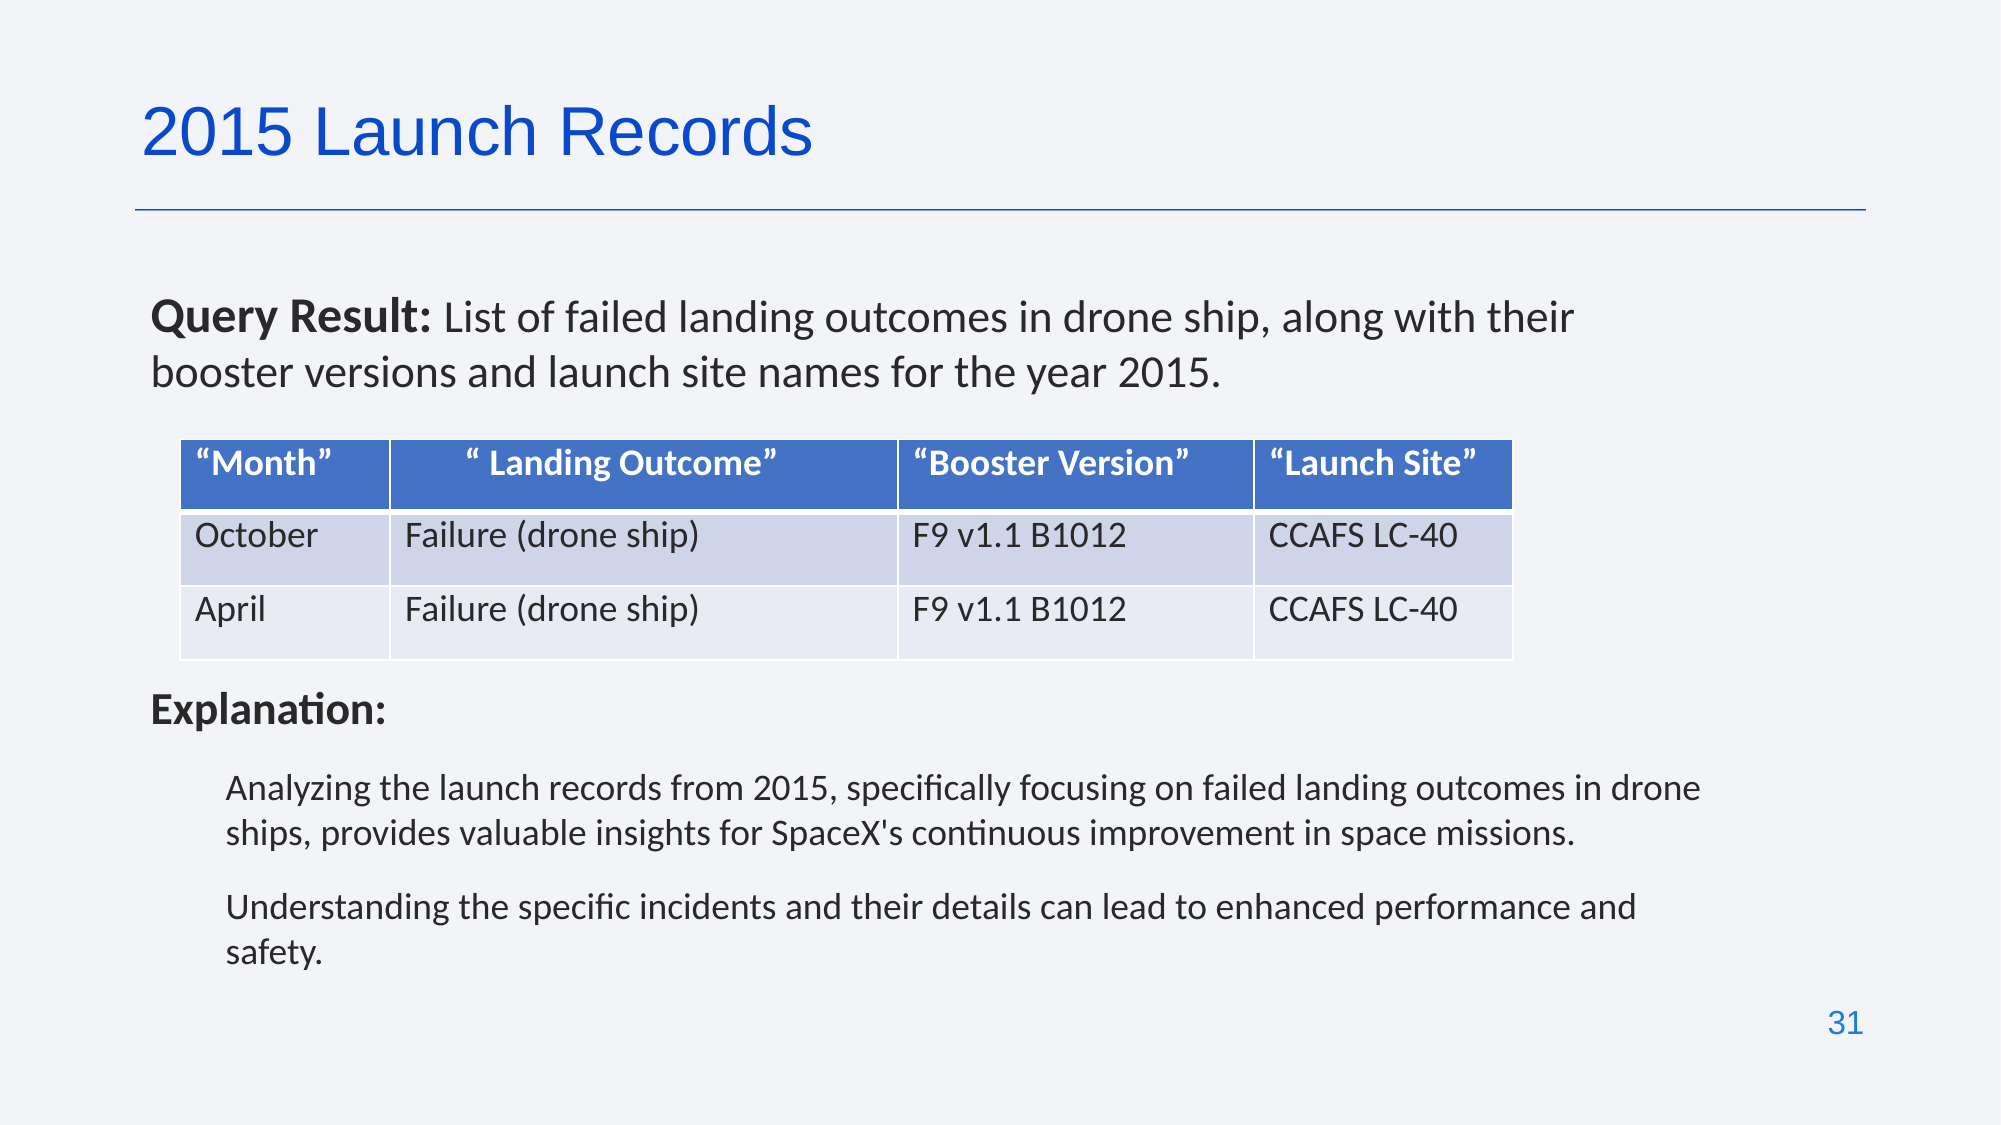

2015 Launch Records
Query Result: List of failed landing outcomes in drone ship, along with their booster versions and launch site names for the year 2015.

Explanation:
Analyzing the launch records from 2015, specifically focusing on failed landing outcomes in drone ships, provides valuable insights for SpaceX's continuous improvement in space missions.
Understanding the specific incidents and their details can lead to enhanced performance and safety.
| “Month” | “ Landing Outcome” | “Booster Version” | “Launch Site” |
| --- | --- | --- | --- |
| October | Failure (drone ship) | F9 v1.1 B1012 | CCAFS LC-40 |
| April | Failure (drone ship) | F9 v1.1 B1012 | CCAFS LC-40 |
31